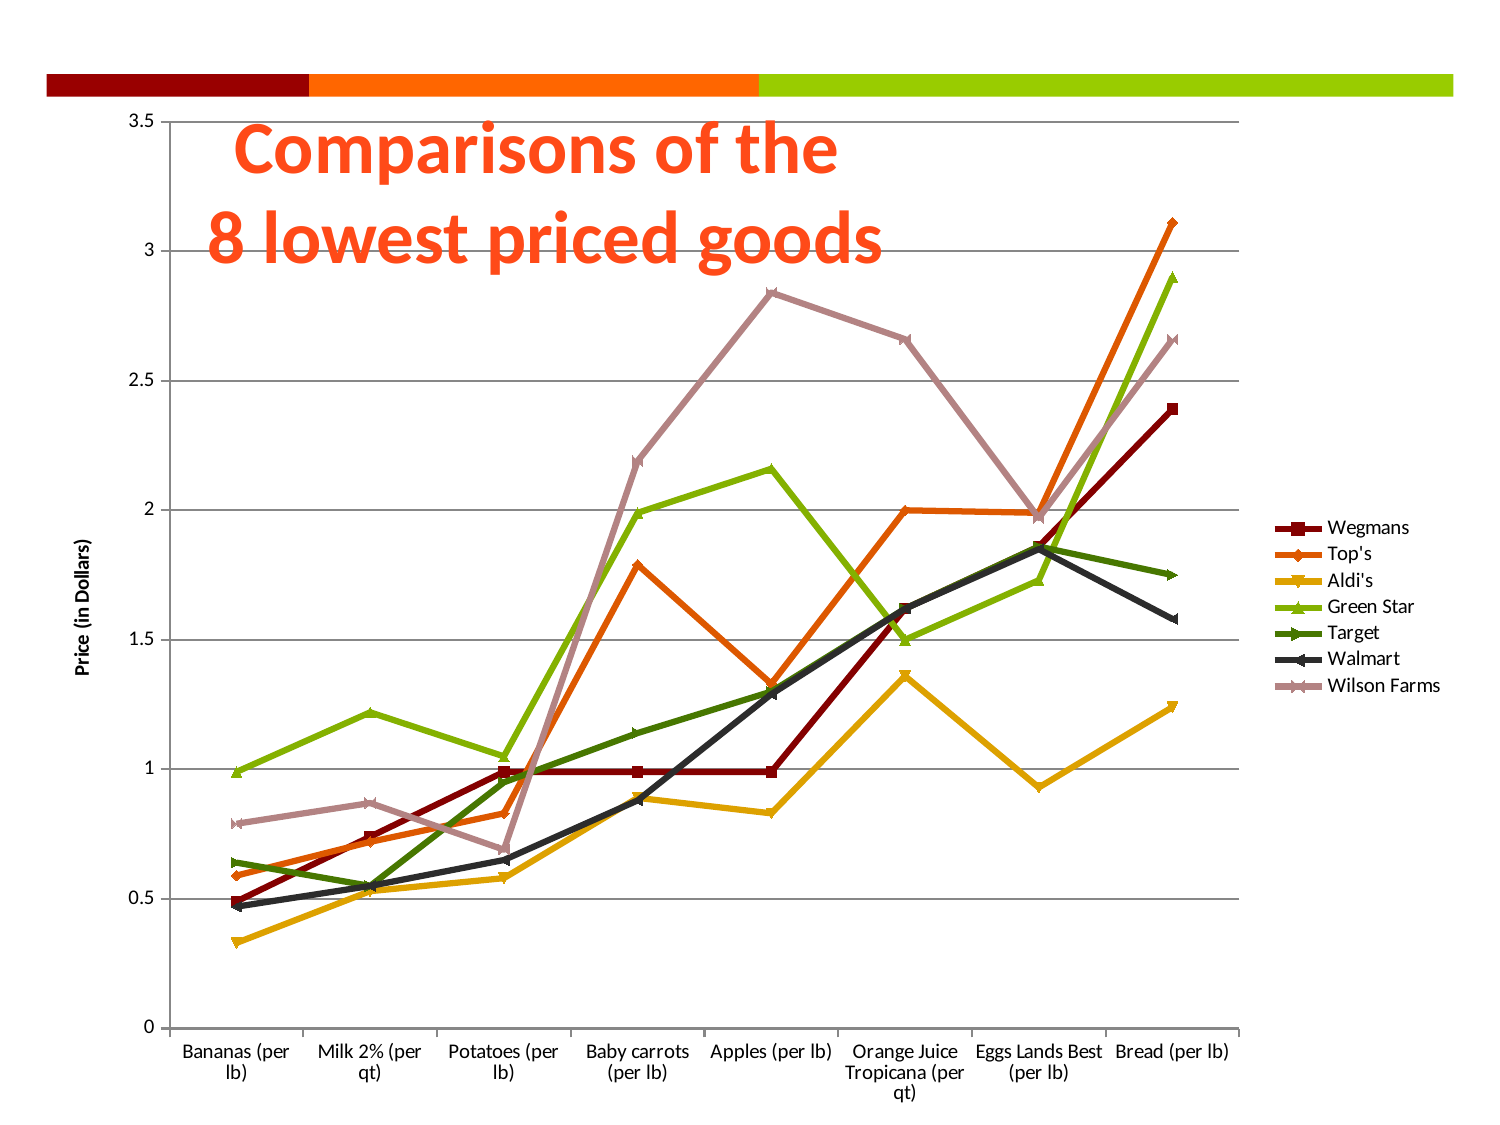

### Chart

| Category | Wegmans | Top's | Aldi's | Green Star | Target | Walmart | Wilson Farms |
|---|---|---|---|---|---|---|---|
| Bananas (per lb) | 0.49 | 0.59 | 0.33 | 0.99 | 0.64 | 0.47 | 0.79 |
| Milk 2% (per qt) | 0.74 | 0.72 | 0.53 | 1.22 | 0.55 | 0.55 | 0.87 |
| Potatoes (per lb) | 0.99 | 0.83 | 0.58 | 1.05 | 0.95 | 0.65 | 0.69 |
| Baby carrots (per lb) | 0.99 | 1.79 | 0.89 | 1.99 | 1.14 | 0.88 | 2.19 |
| Apples (per lb) | 0.99 | 1.33 | 0.83 | 2.16 | 1.3 | 1.29 | 2.84 |
| Orange Juice Tropicana (per qt) | 1.62 | 2.0 | 1.36 | 1.5 | 1.62 | 1.62 | 2.66 |
| Eggs Lands Best (per lb) | 1.86 | 1.99 | 0.93 | 1.73 | 1.86 | 1.85 | 1.97 |
| Bread (per lb) | 2.39 | 3.11 | 1.24 | 2.9 | 1.75 | 1.58 | 2.66 |
Comparisons of the
8 lowest priced goods